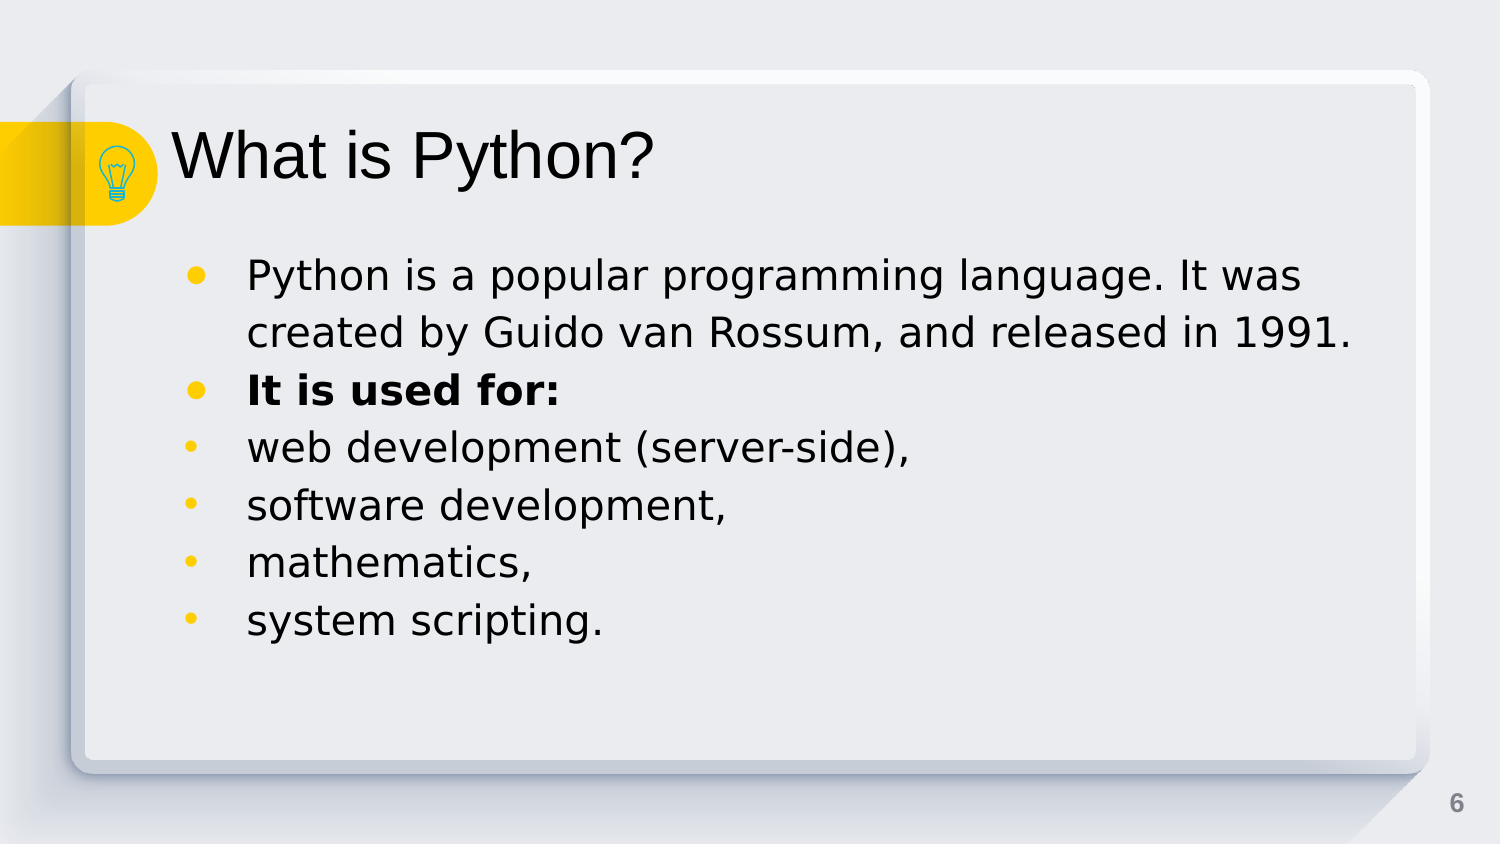

# What is Python?
Python is a popular programming language. It was created by Guido van Rossum, and released in 1991.
It is used for:
web development (server-side),
software development,
mathematics,
system scripting.

6